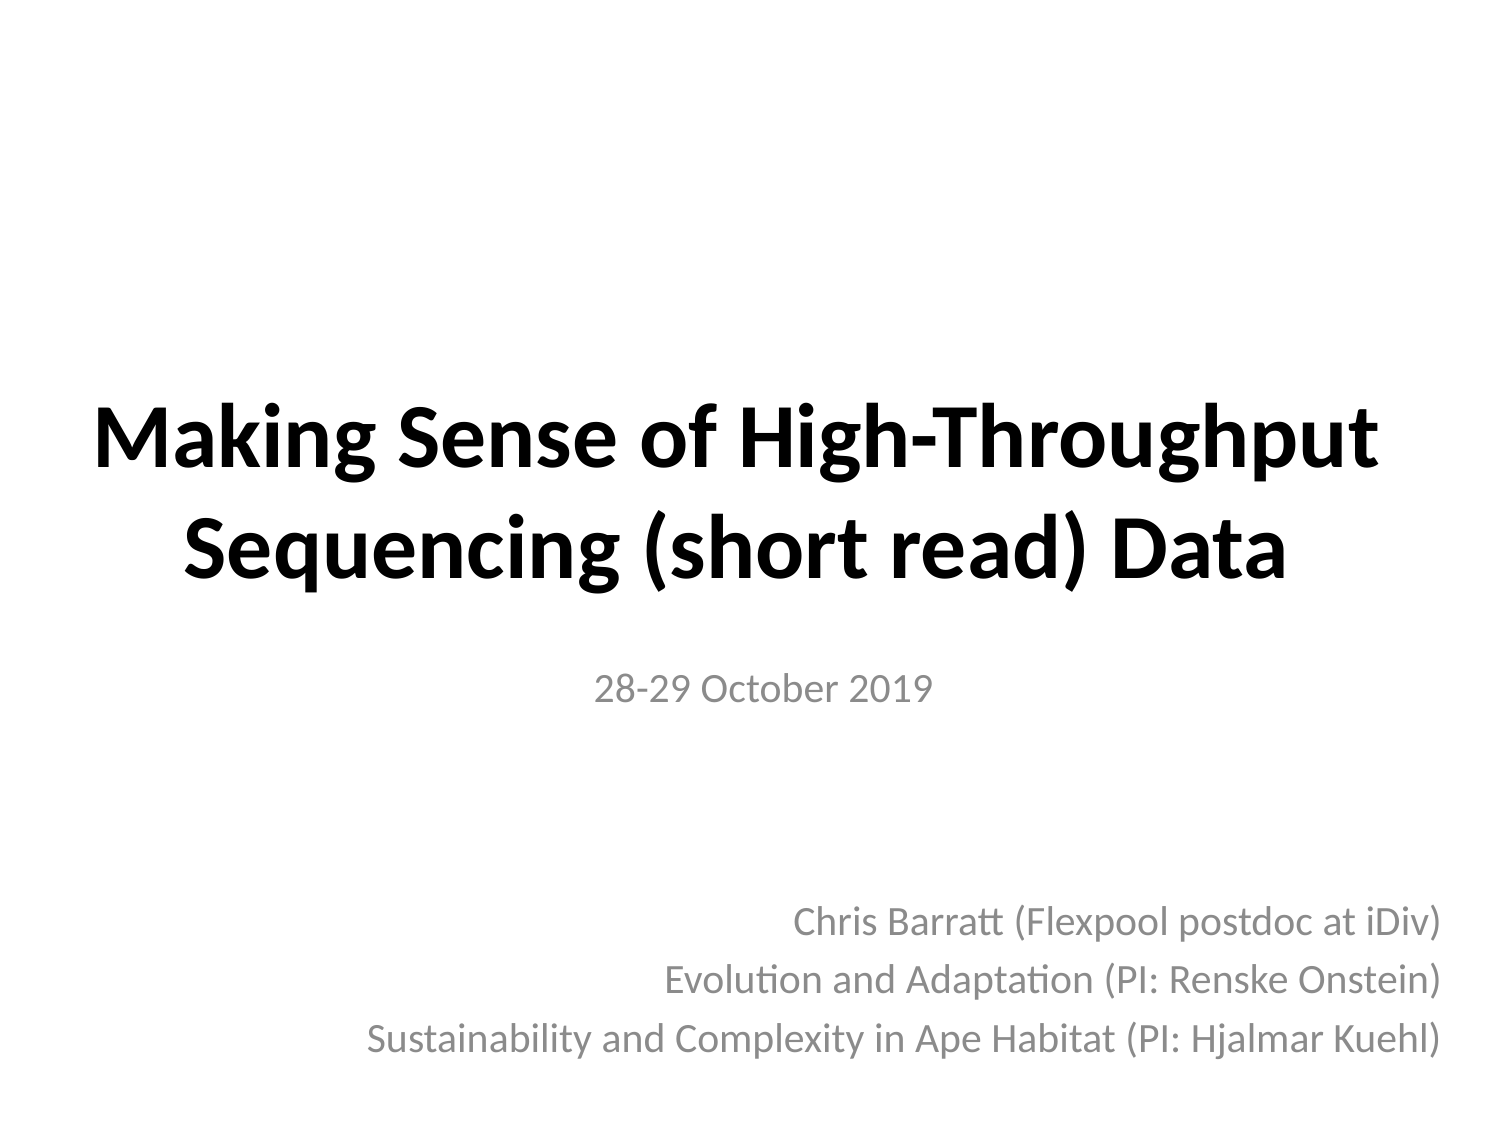

# Making Sense of High-Throughput Sequencing (short read) Data
28-29 October 2019

Chris Barratt (Flexpool postdoc at iDiv)
Evolution and Adaptation (PI: Renske Onstein)
Sustainability and Complexity in Ape Habitat (PI: Hjalmar Kuehl)